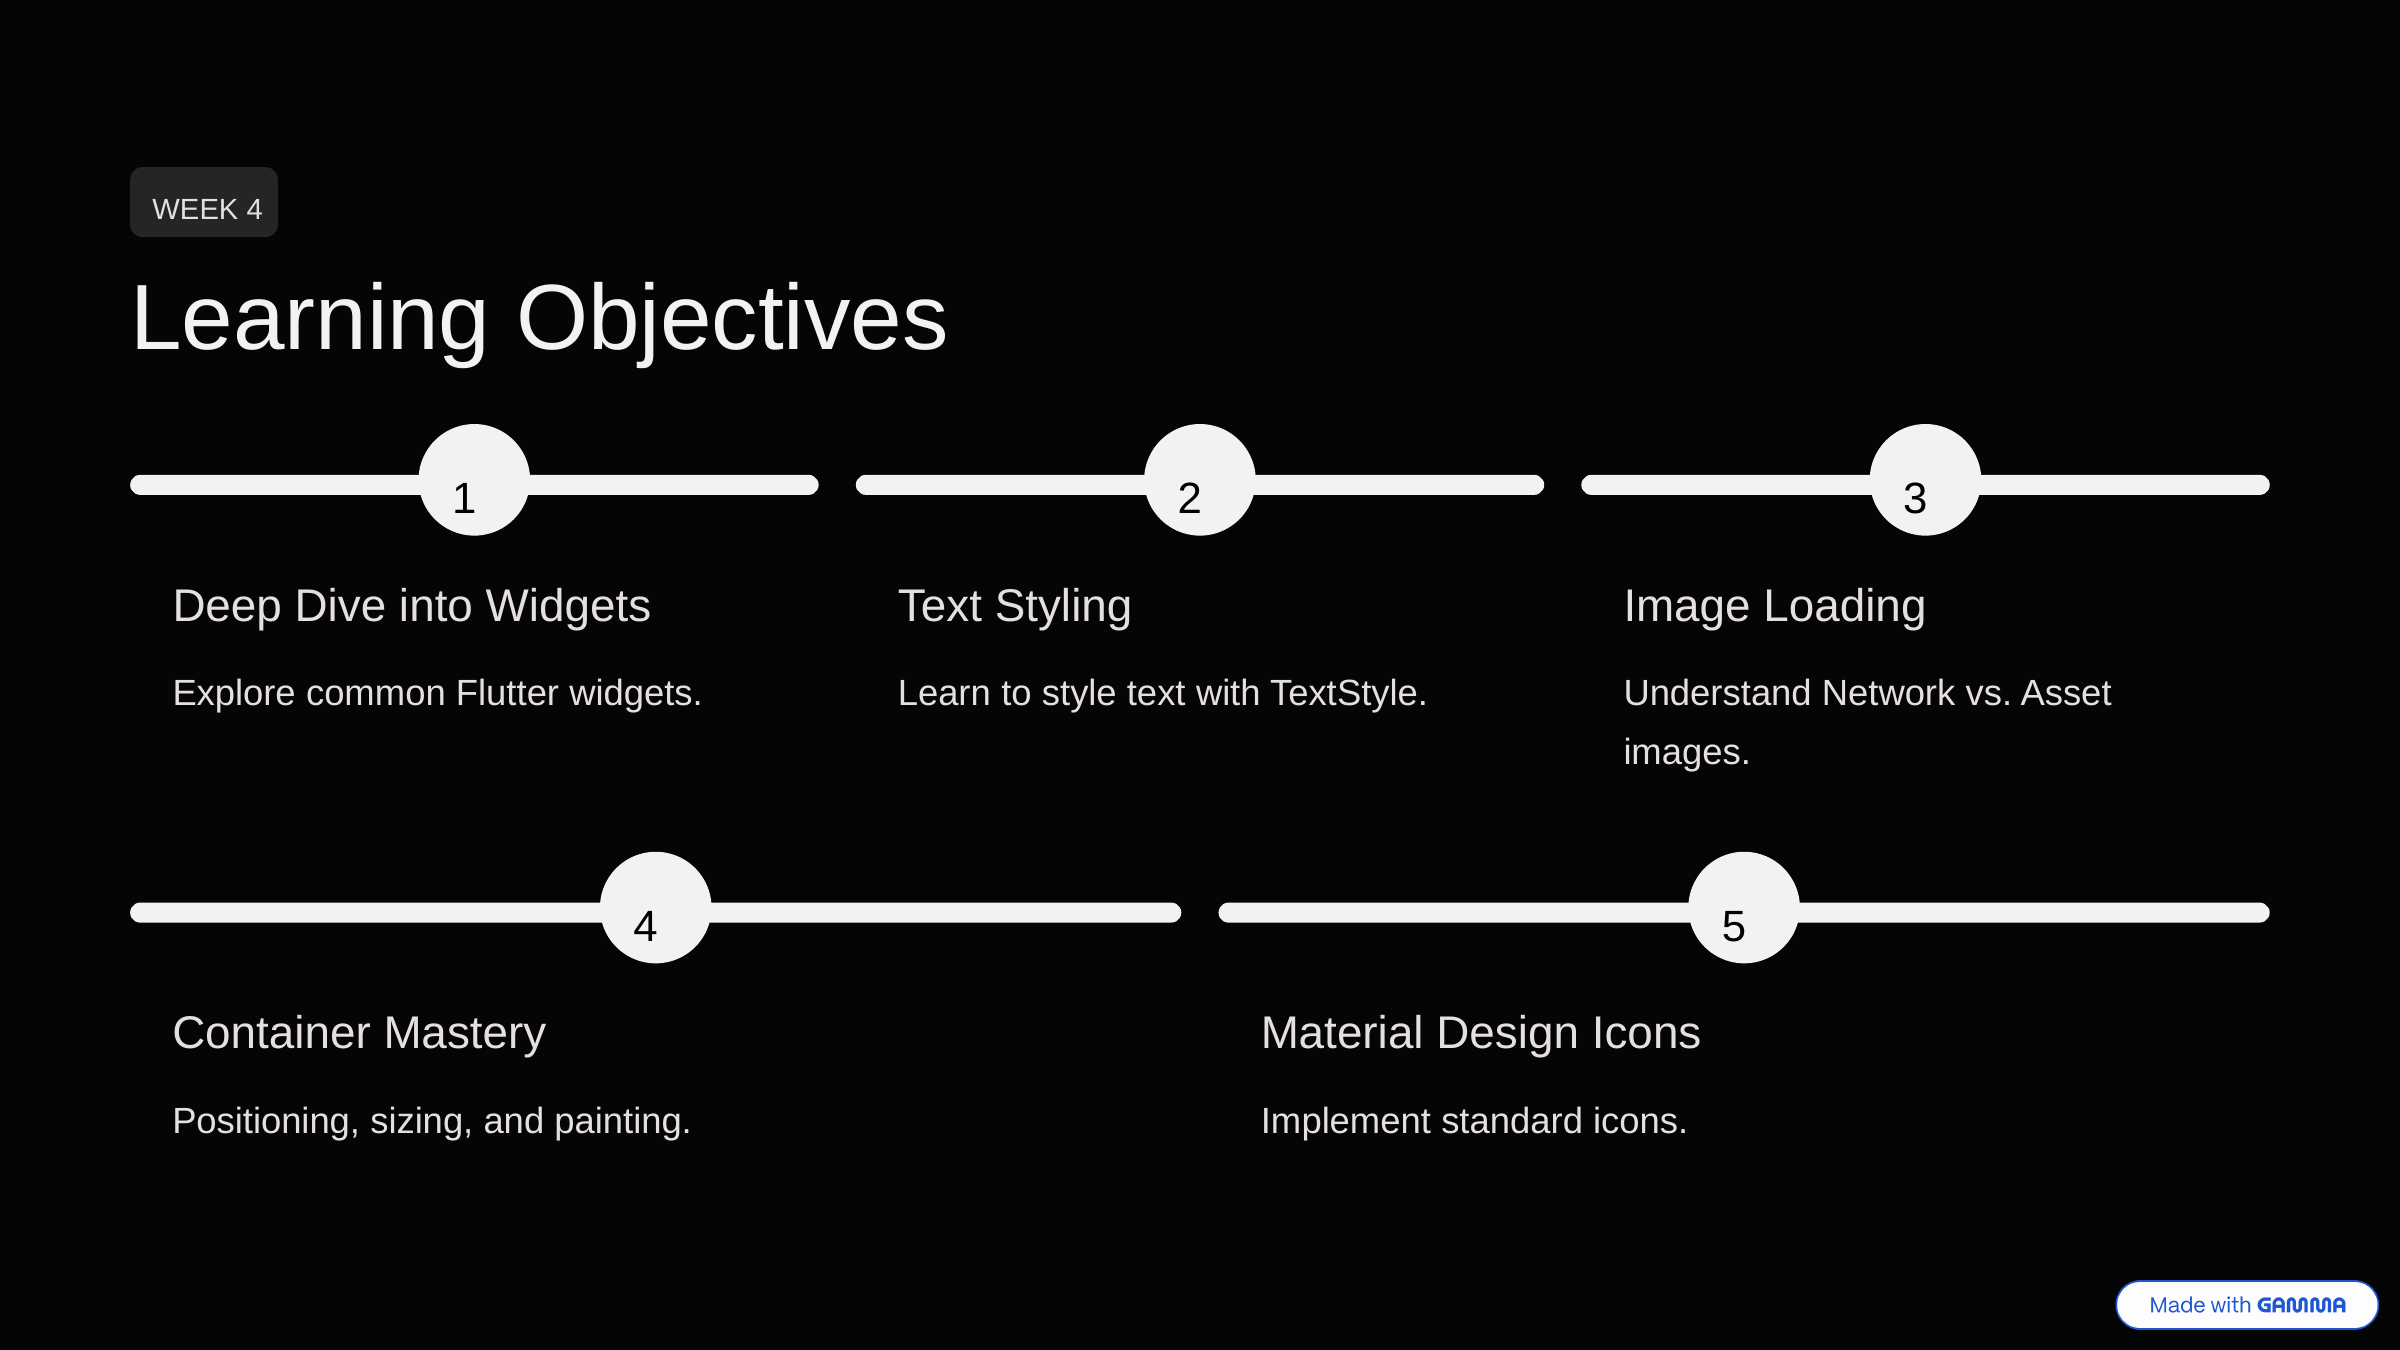

WEEK 4
Learning Objectives

1
2
3

Deep Dive into Widgets
Text Styling
Image Loading
Explore common Flutter widgets.
Learn to style text with TextStyle.
Understand Network vs. Asset images.

4
5

Container Mastery
Material Design Icons
Positioning, sizing, and painting.
Implement standard icons.